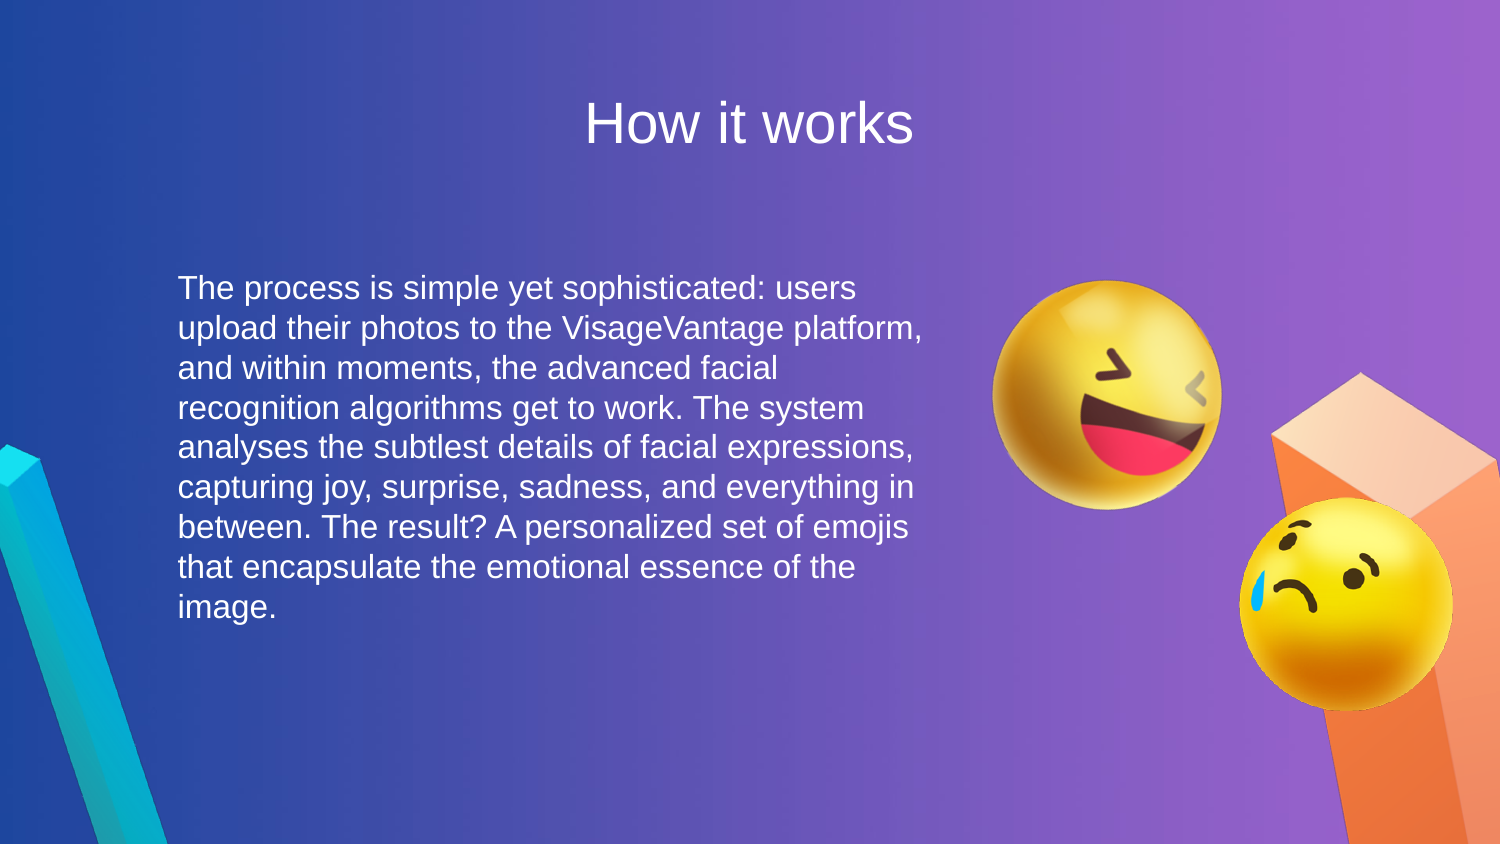

# How it works
	The process is simple yet sophisticated: users upload their photos to the VisageVantage platform, and within moments, the advanced facial recognition algorithms get to work. The system analyses the subtlest details of facial expressions, capturing joy, surprise, sadness, and everything in between. The result? A personalized set of emojis that encapsulate the emotional essence of the image.